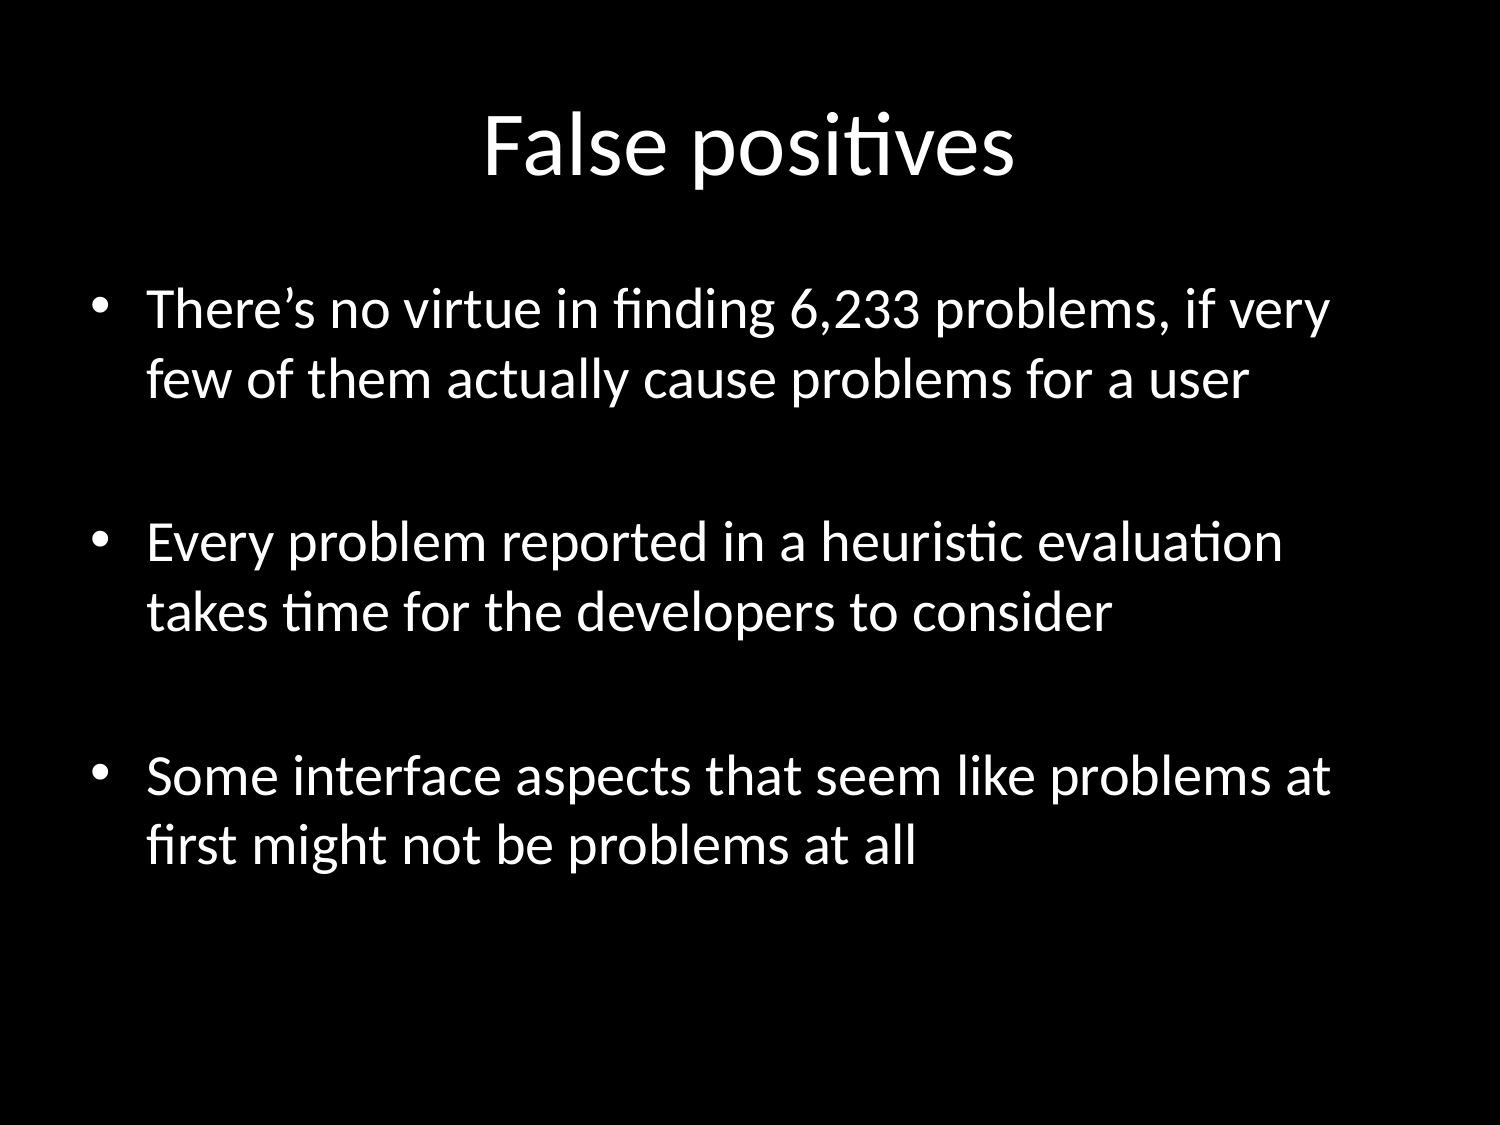

# False positives
There’s no virtue in finding 6,233 problems, if very few of them actually cause problems for a user

Every problem reported in a heuristic evaluation takes time for the developers to consider

Some interface aspects that seem like problems at first might not be problems at all